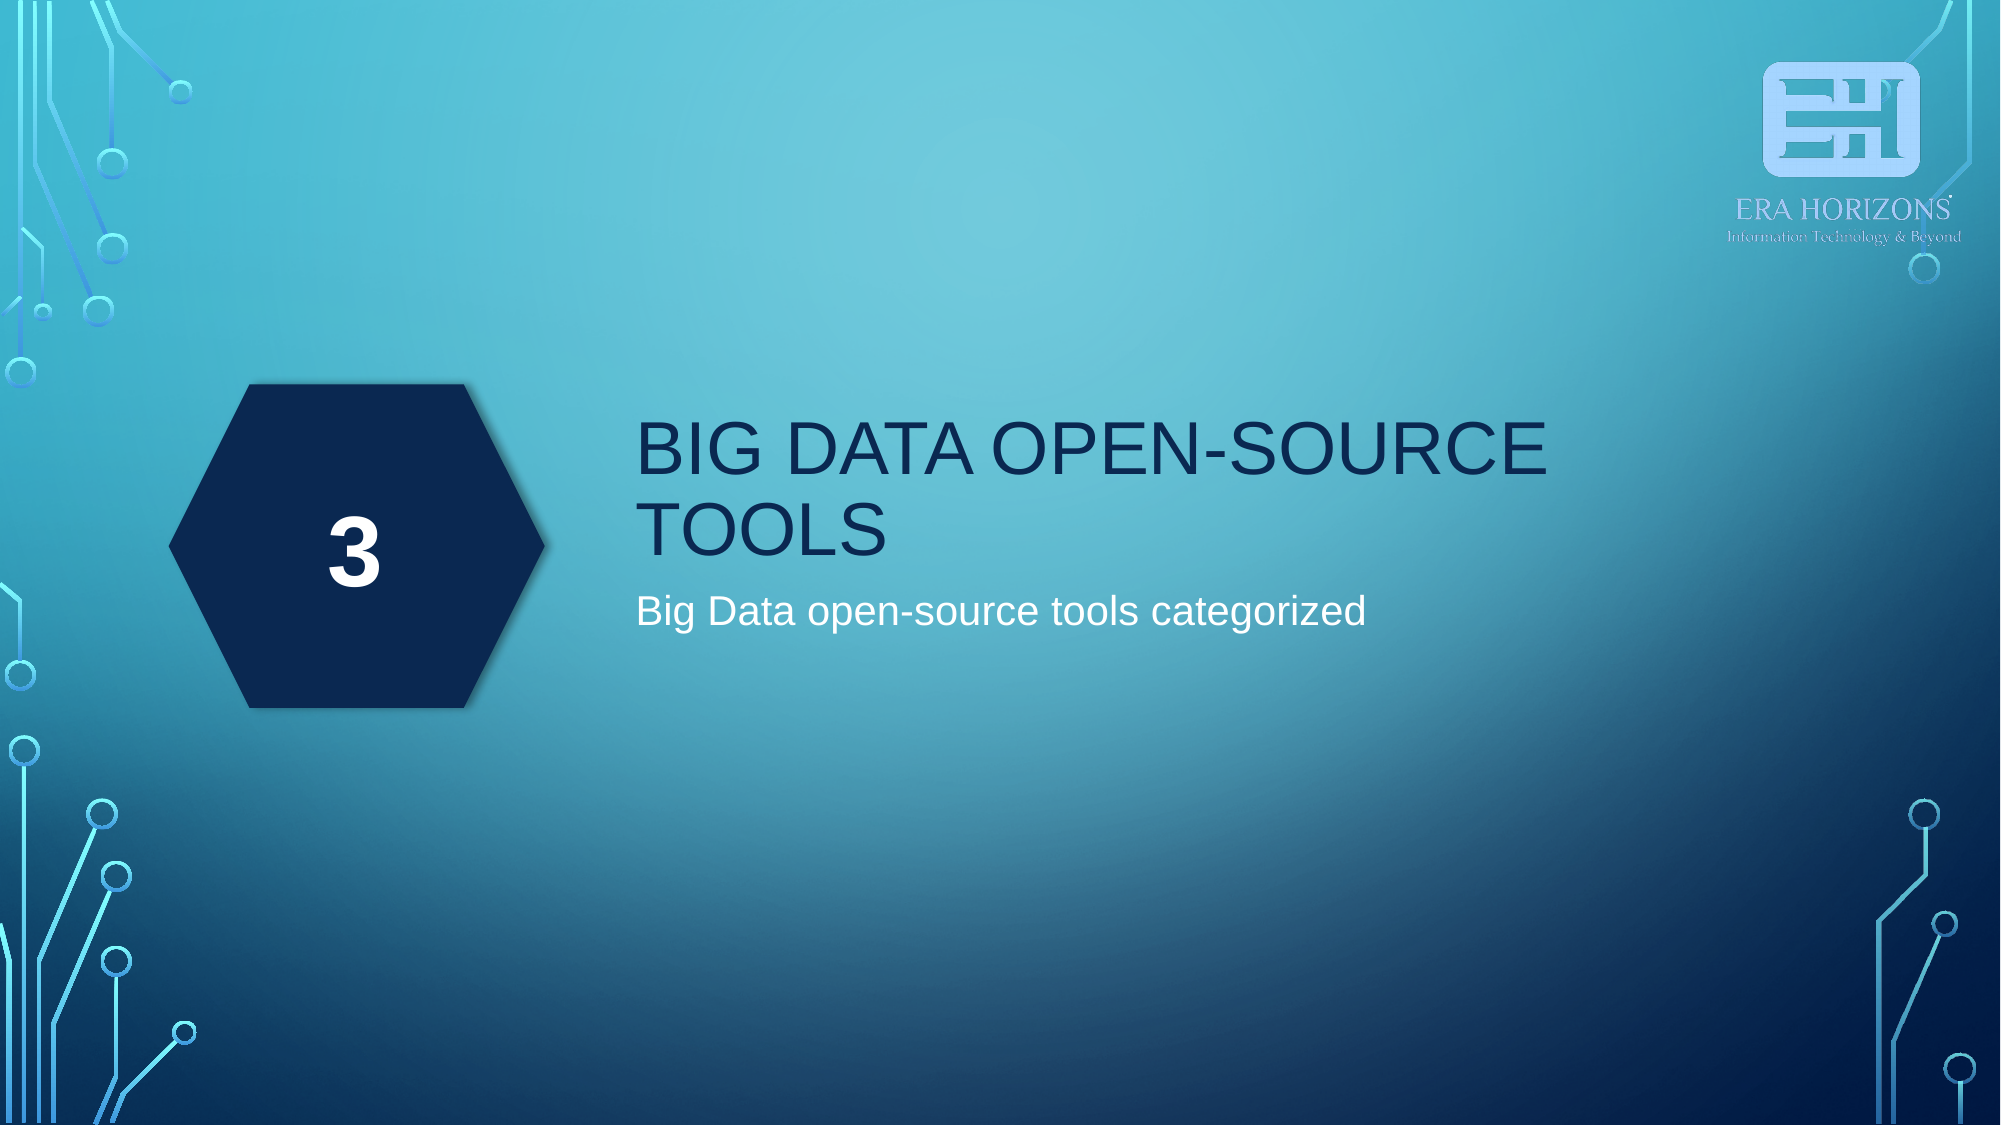

Big Data Open-source tools

3
Big Data open-source tools categorized